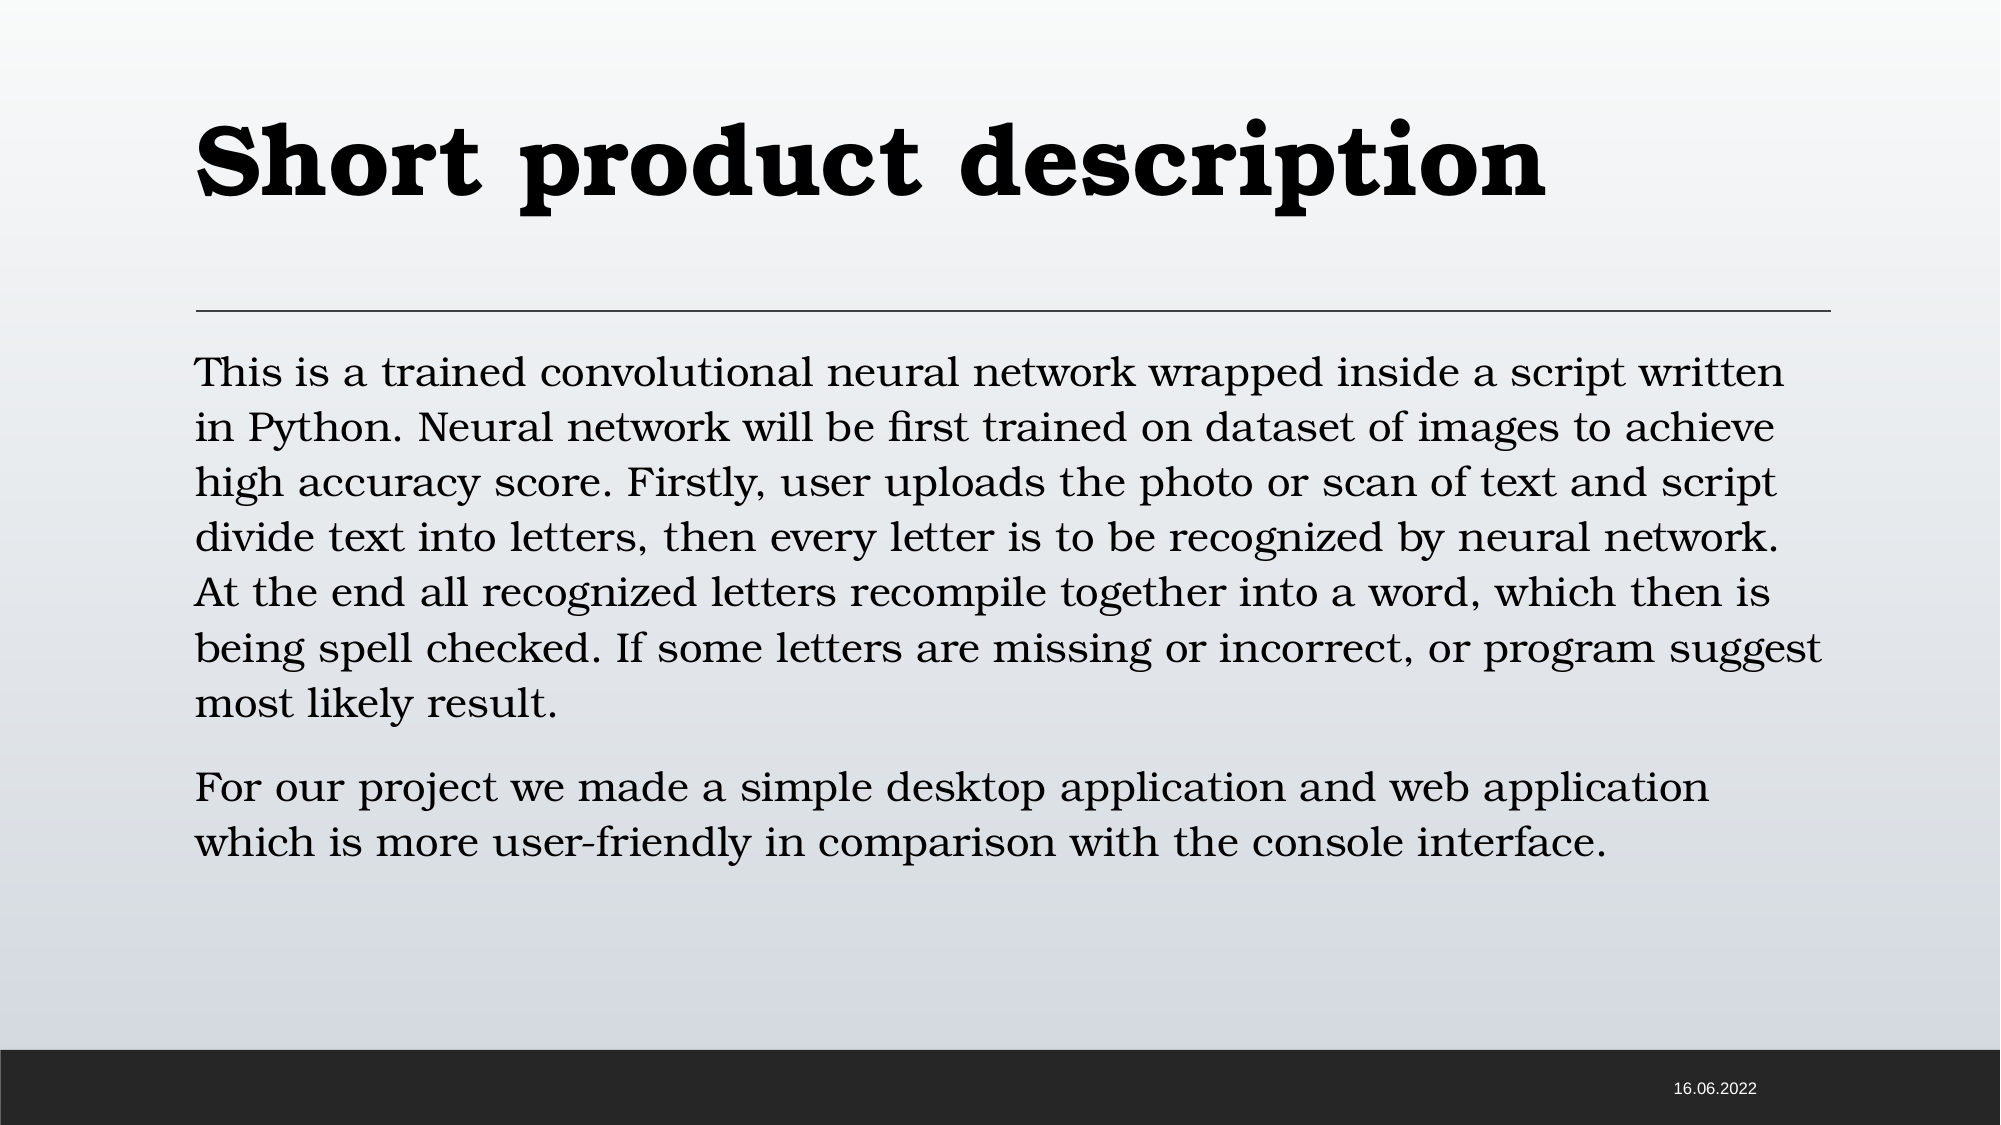

# Short product description
This is a trained convolutional neural network wrapped inside a script written in Python. Neural network will be first trained on dataset of images to achieve high accuracy score. Firstly, user uploads the photo or scan of text and script divide text into letters, then every letter is to be recognized by neural network. At the end all recognized letters recompile together into a word, which then is being spell checked. If some letters are missing or incorrect, or program suggest most likely result.
For our project we made a simple desktop application and web application which is more user-friendly in comparison with the console interface.

16.06.2022